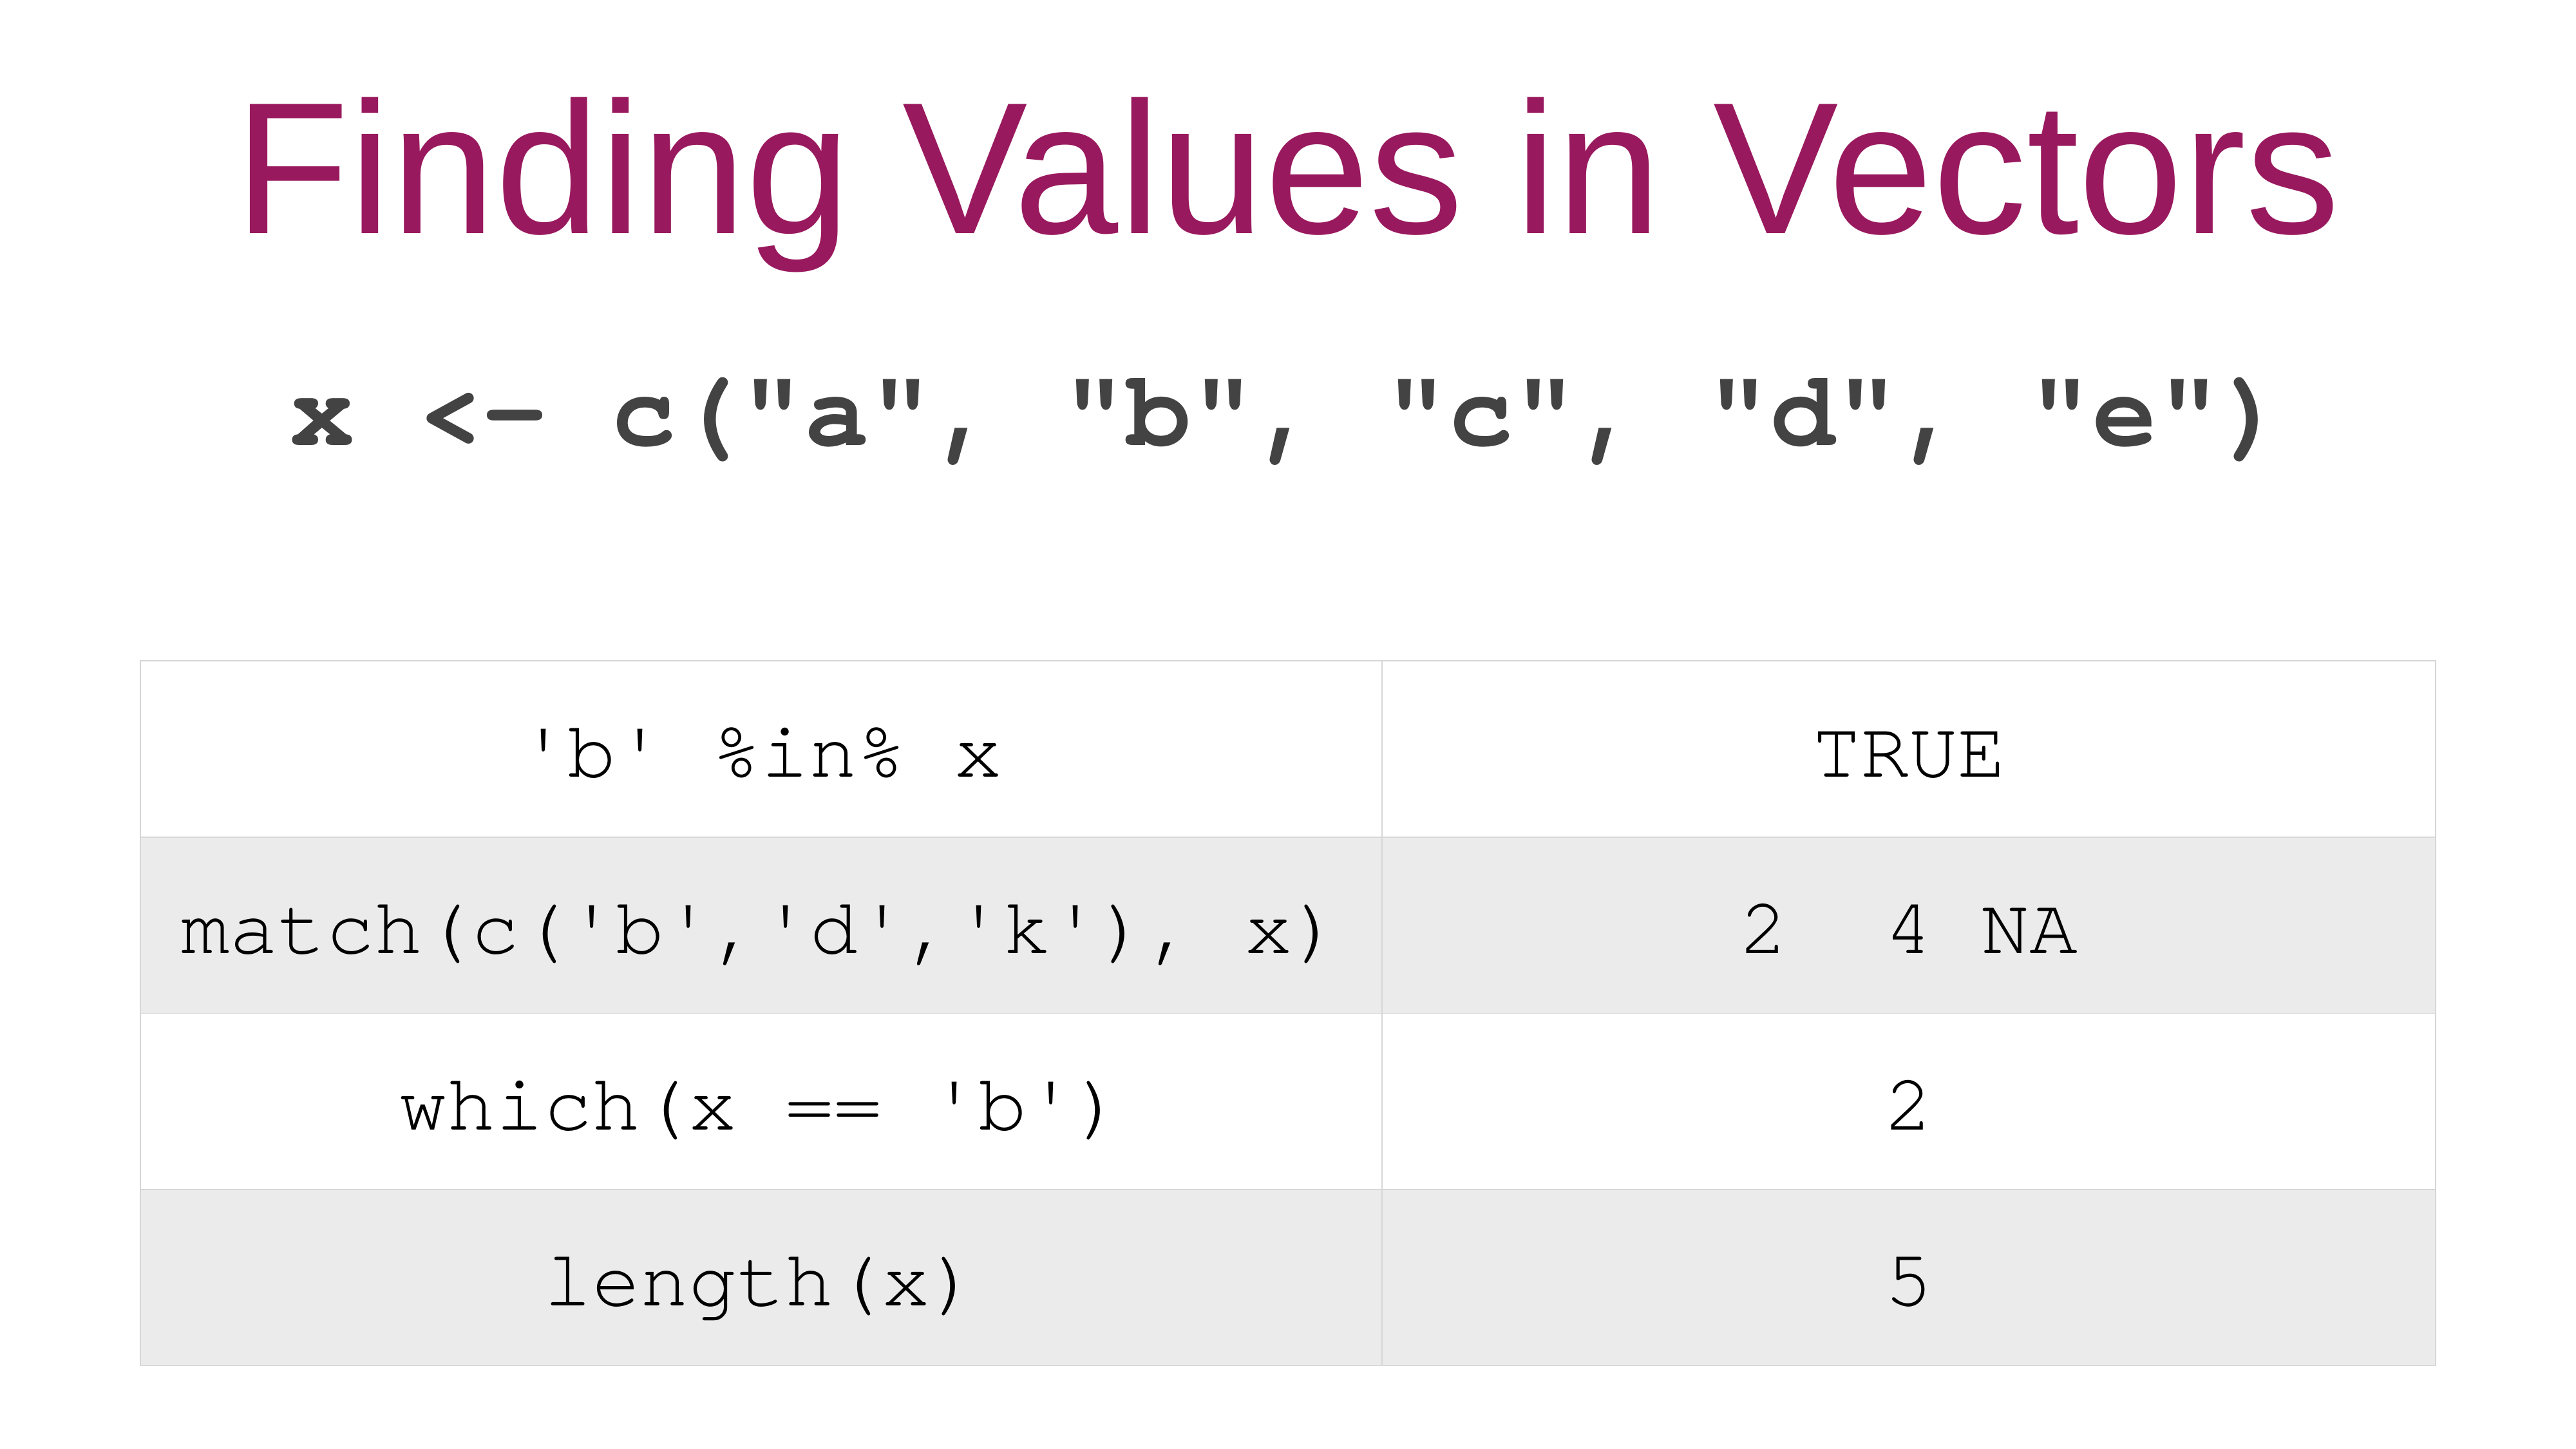

# Finding Values in Vectors
x <- c("a", "b", "c", "d", "e")
| 'b' %in% x | TRUE |
| --- | --- |
| match(c('b','d','k'), x) | 2 4 NA |
| which(x == 'b') | 2 |
| length(x) | 5 |